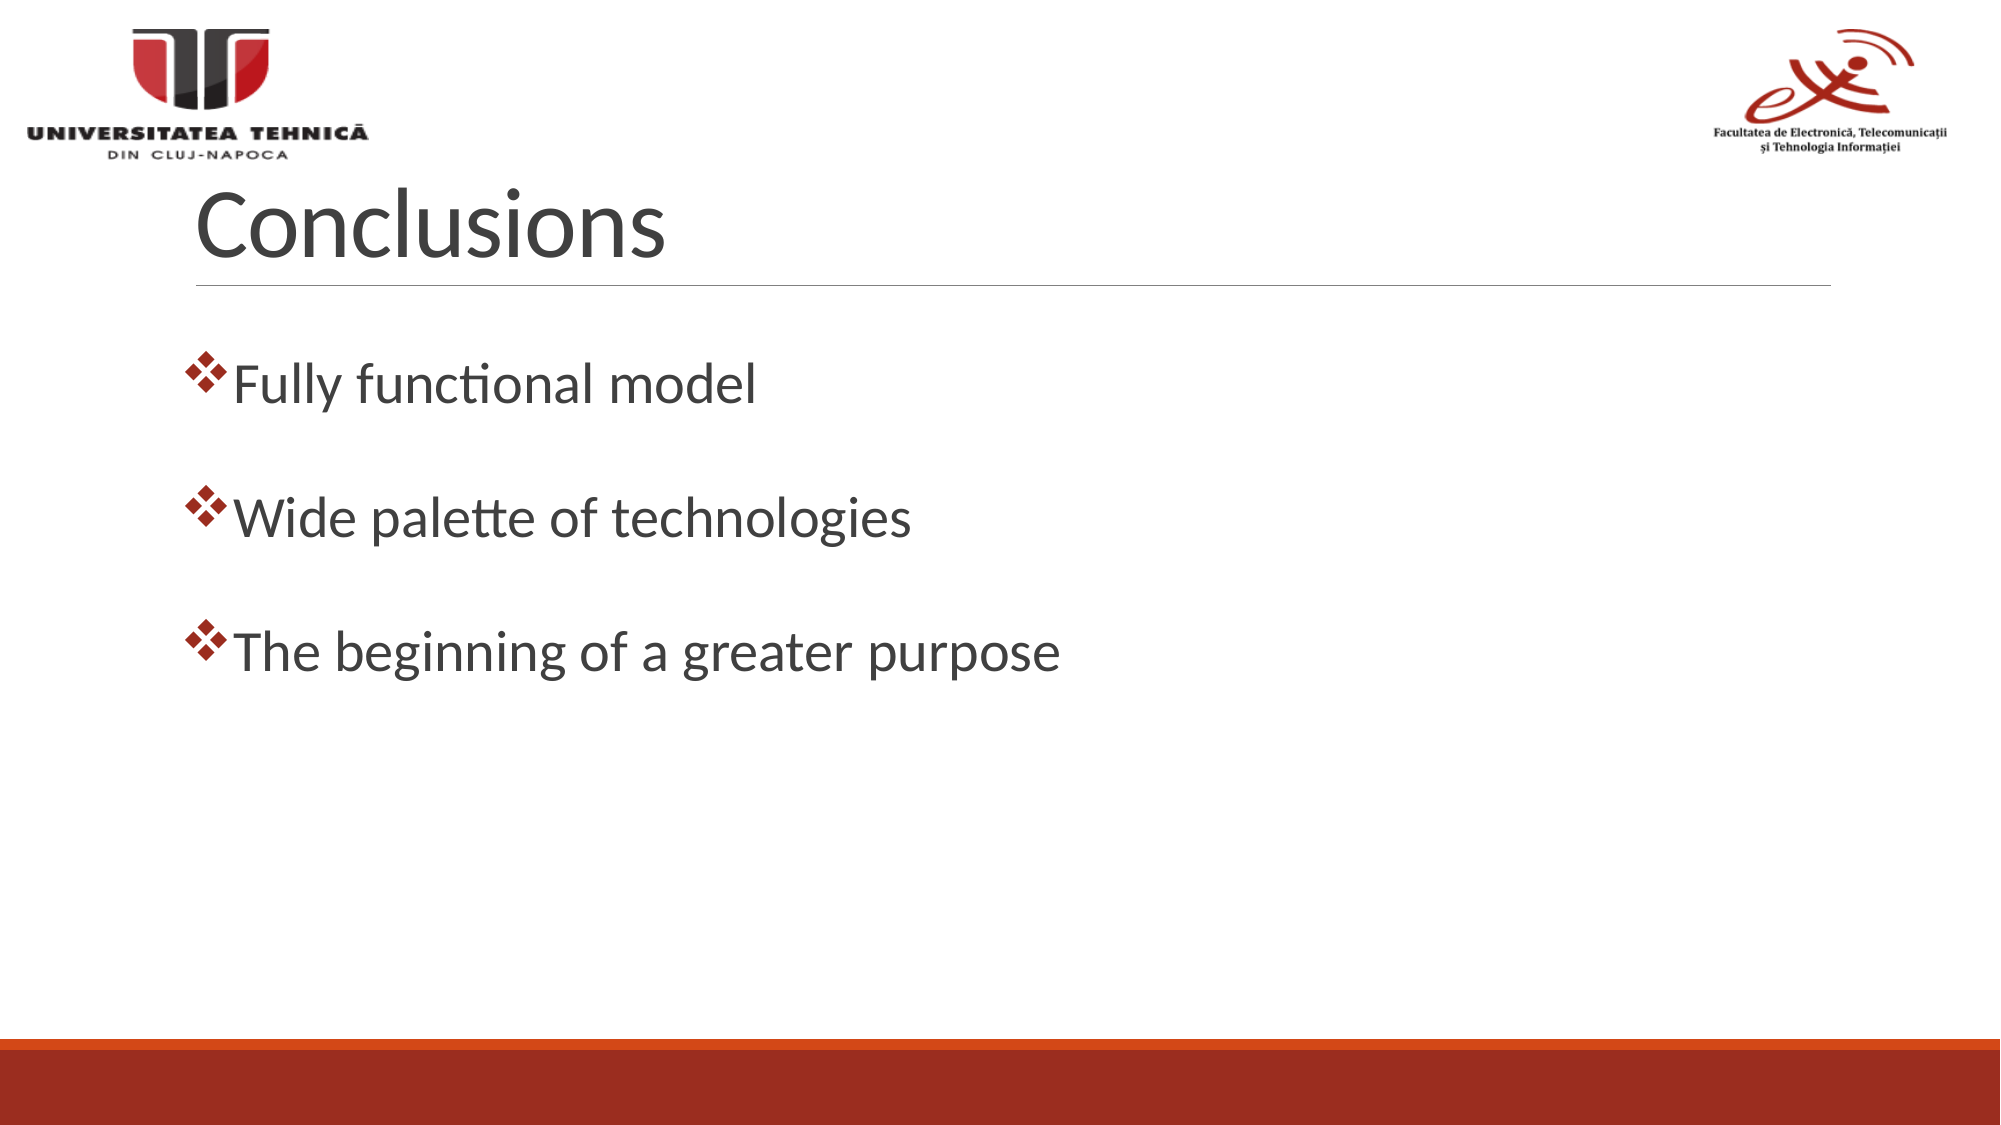

# Conclusions
Fully functional model
Wide palette of technologies
The beginning of a greater purpose